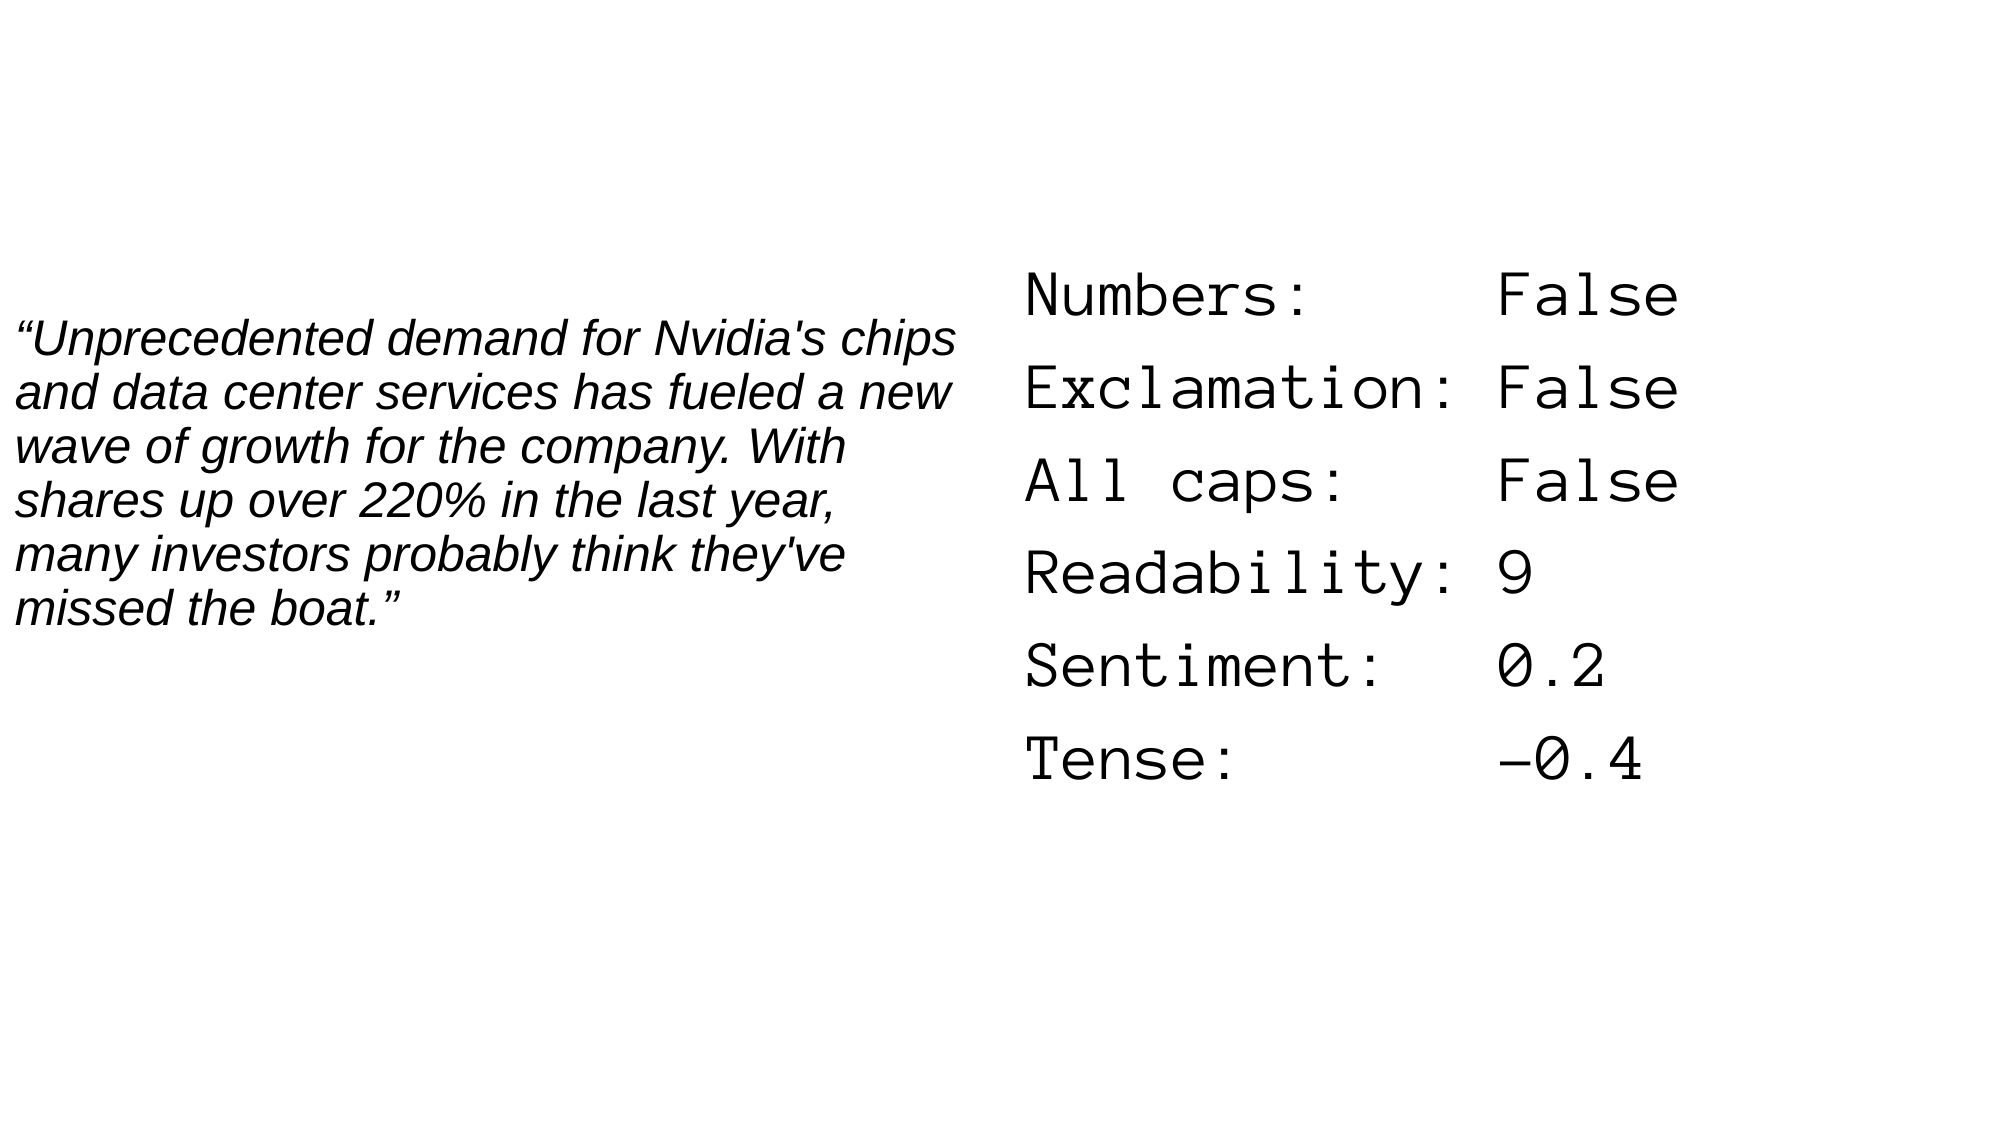

Numbers:     False
Exclamation: False
All caps:    False
Readability: 9
Sentiment:   0.2
Tense:       -0.4

“Unprecedented demand for Nvidia's chips and data center services has fueled a new wave of growth for the company. With shares up over 220% in the last year, many investors probably think they've missed the boat.”